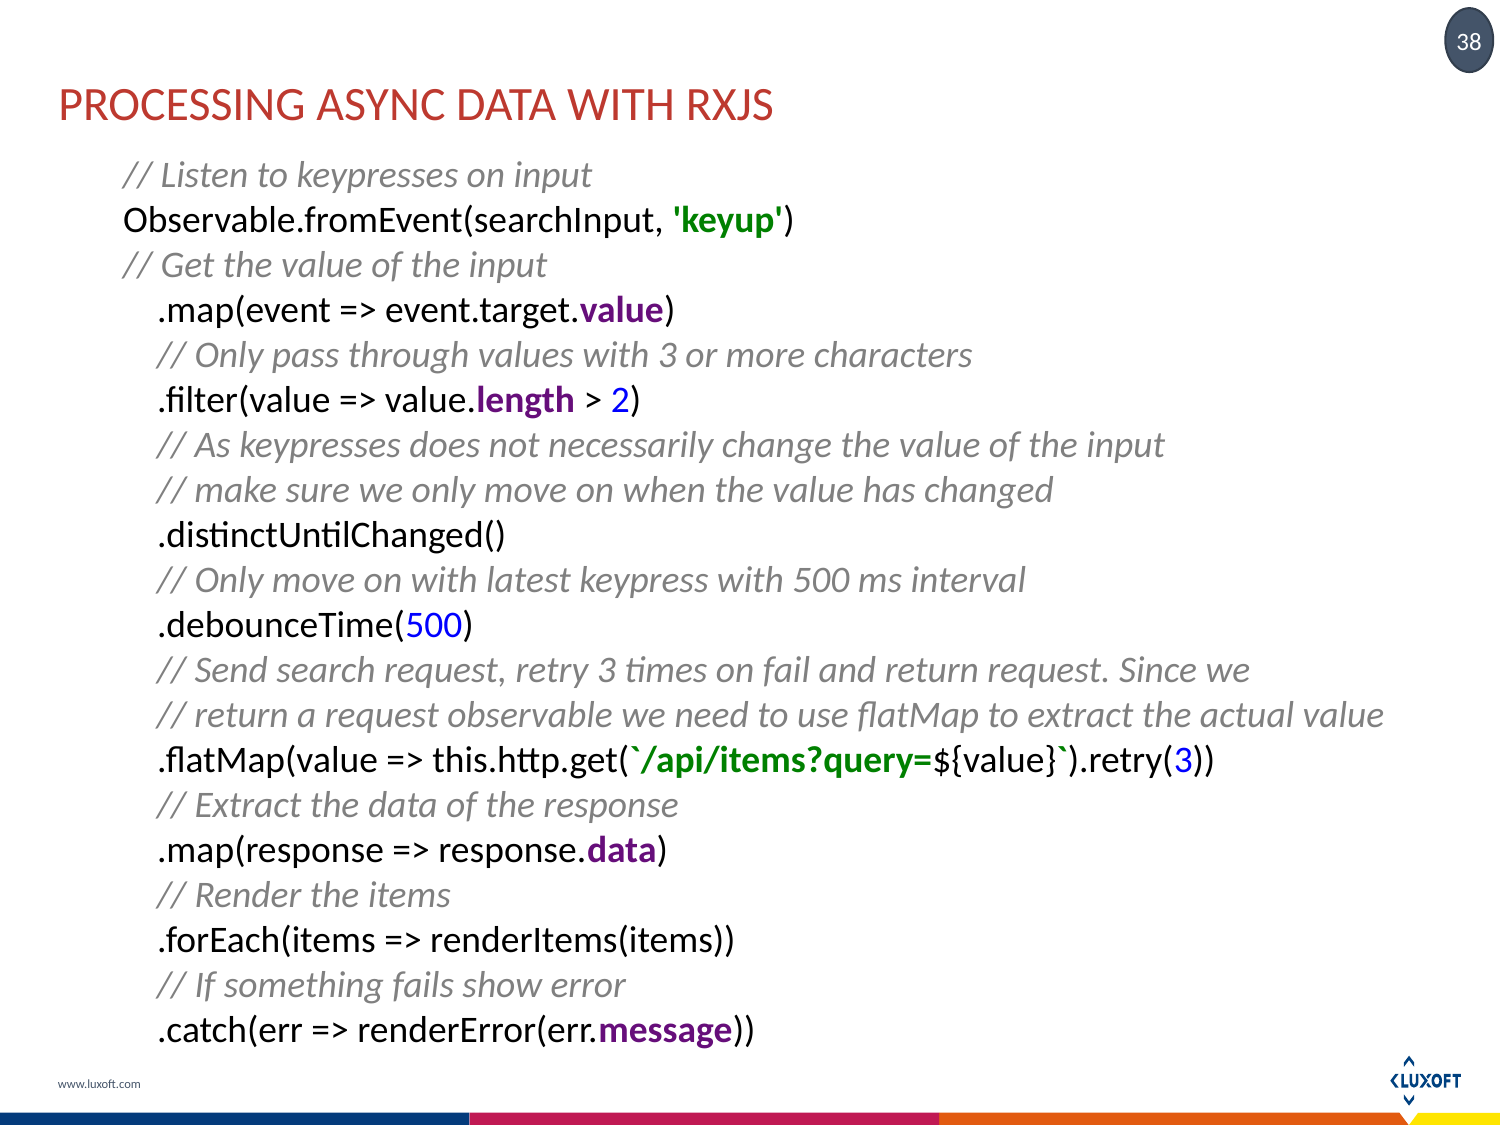

# Processing async data with rxjs
// Listen to keypresses on input
Observable.fromEvent(searchInput, 'keyup')
// Get the value of the input
    .map(event => event.target.value)
    // Only pass through values with 3 or more characters
    .filter(value => value.length > 2)
    // As keypresses does not necessarily change the value of the input
    // make sure we only move on when the value has changed
    .distinctUntilChanged()
    // Only move on with latest keypress with 500 ms interval
    .debounceTime(500)
    // Send search request, retry 3 times on fail and return request. Since we
    // return a request observable we need to use flatMap to extract the actual value
    .flatMap(value => this.http.get(`/api/items?query=${value}`).retry(3))
    // Extract the data of the response
    .map(response => response.data)
    // Render the items
    .forEach(items => renderItems(items))
    // If something fails show error
    .catch(err => renderError(err.message))